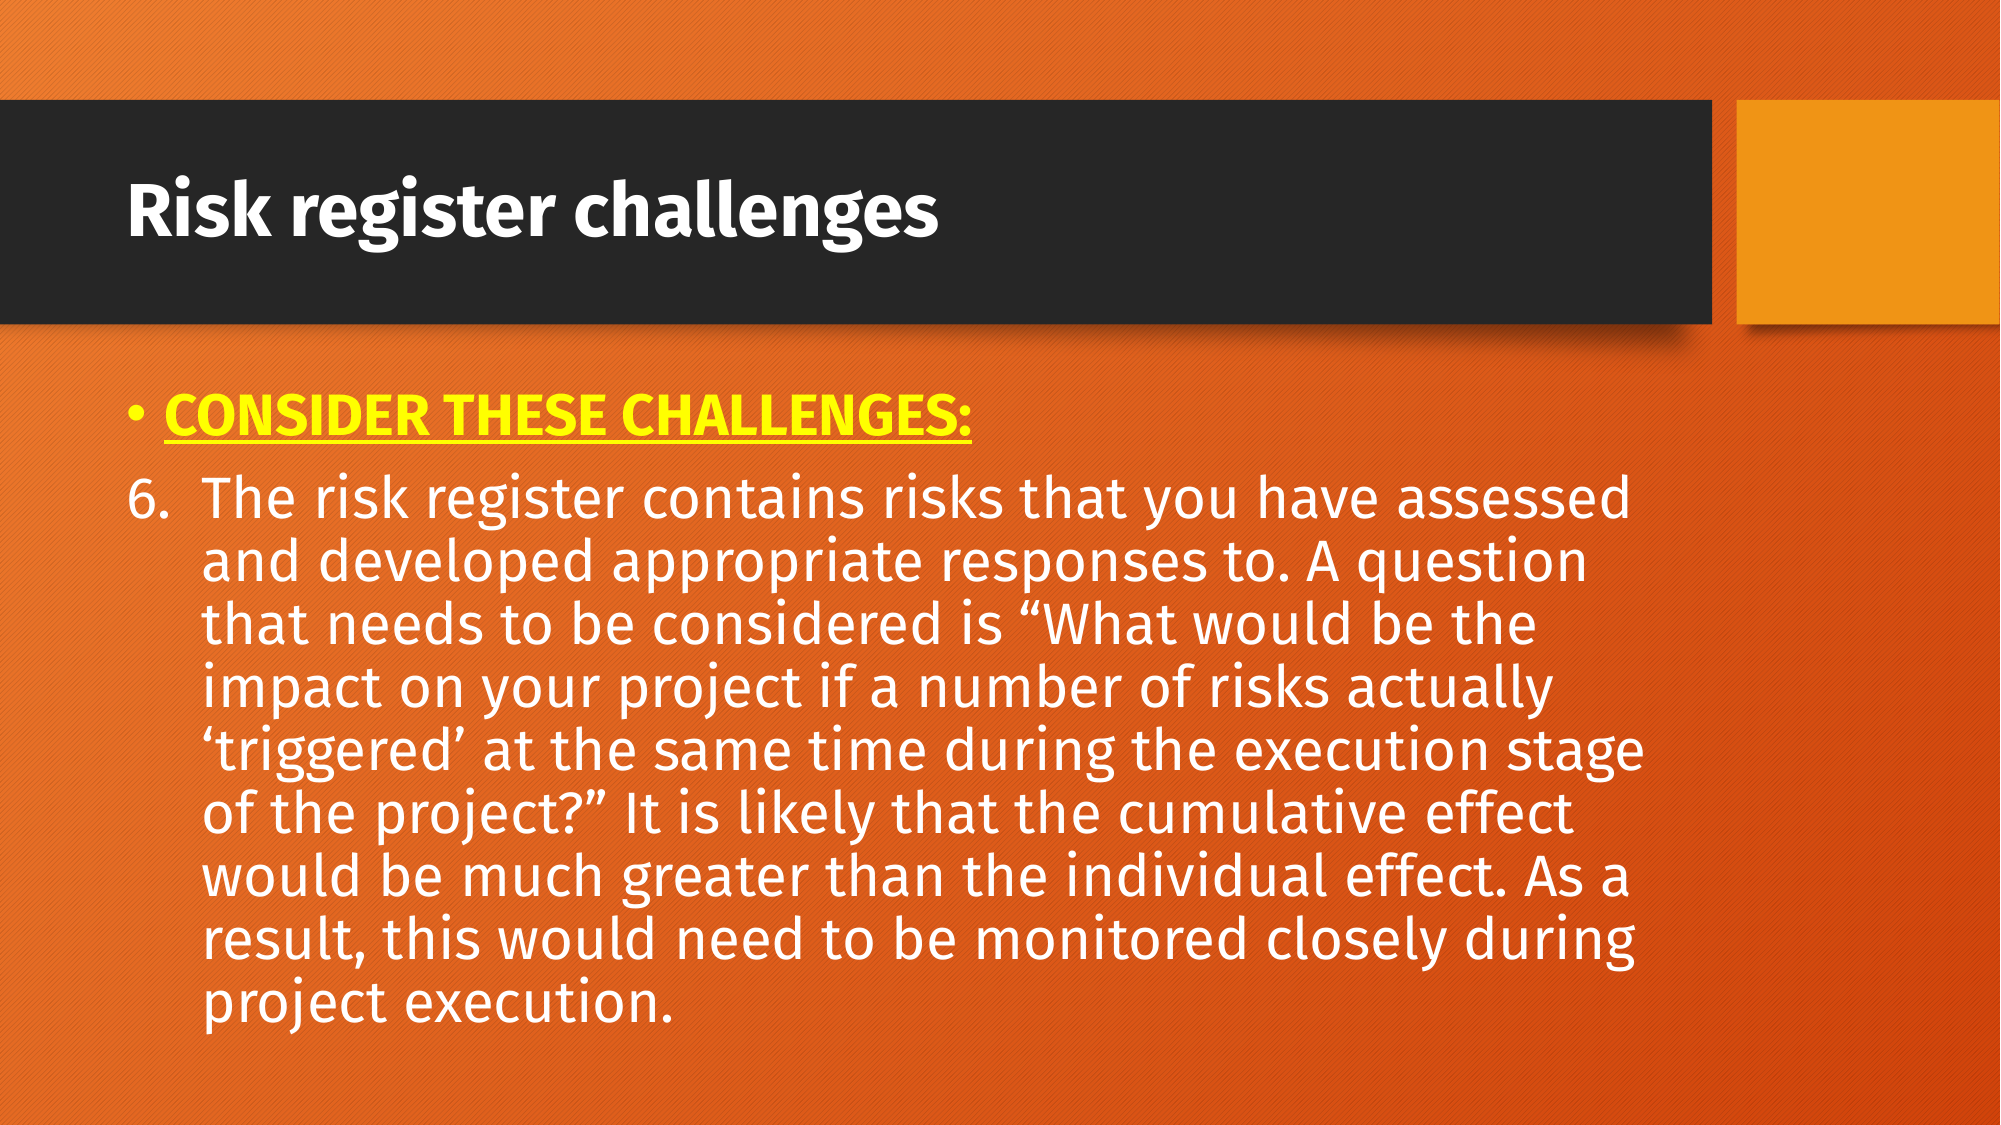

# Risk register challenges
CONSIDER THESE CHALLENGES:
The risk register contains risks that you have assessed and developed appropriate responses to. A question that needs to be considered is “What would be the impact on your project if a number of risks actually ‘triggered’ at the same time during the execution stage of the project?” It is likely that the cumulative effect would be much greater than the individual effect. As a result, this would need to be monitored closely during project execution.